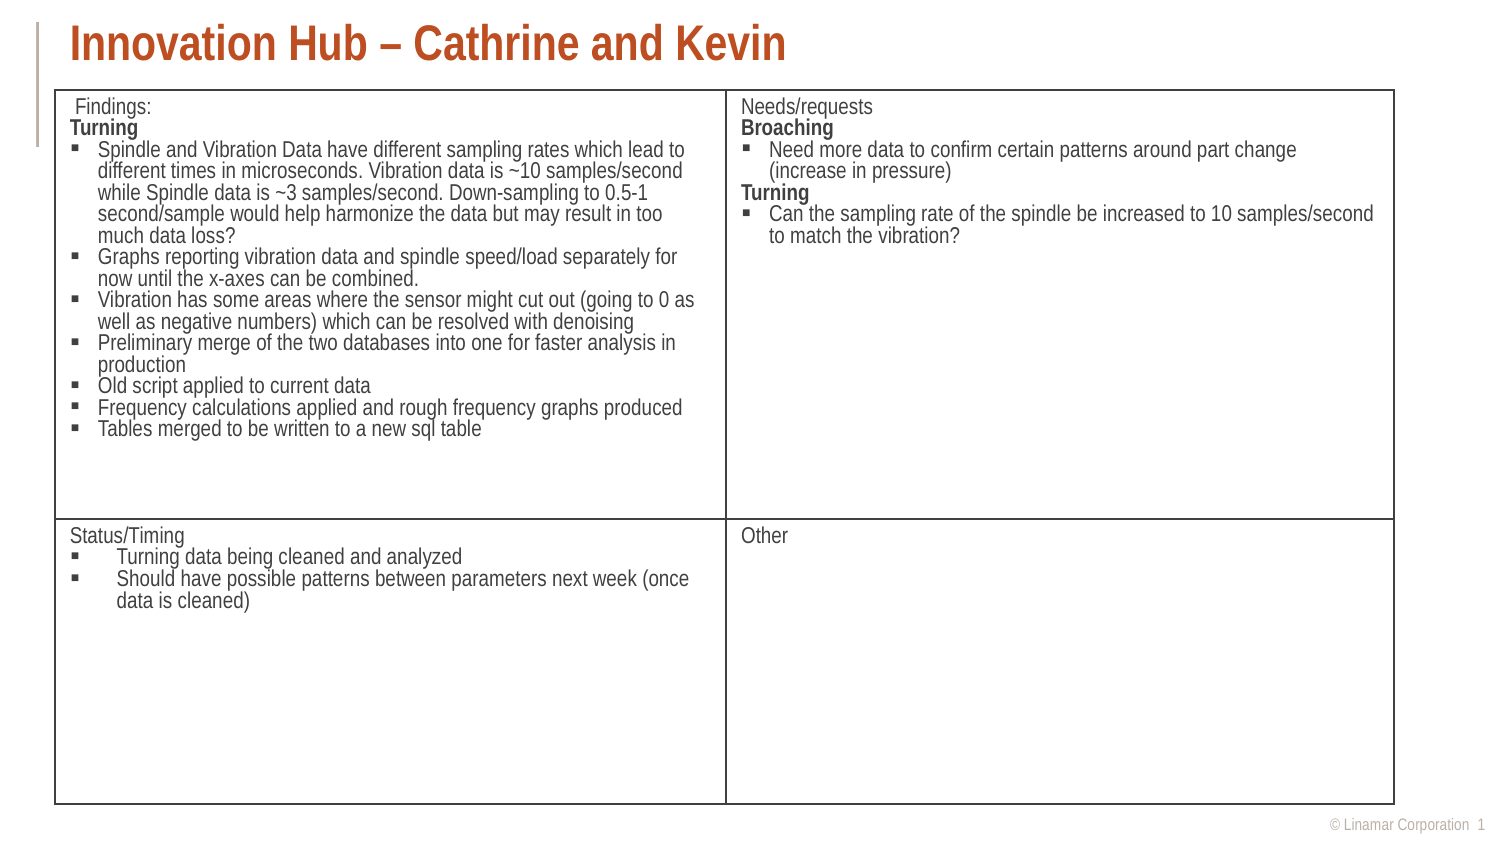

# Innovation Hub – Cathrine and Kevin
| Findings: Turning Spindle and Vibration Data have different sampling rates which lead to different times in microseconds. Vibration data is ~10 samples/second while Spindle data is ~3 samples/second. Down-sampling to 0.5-1 second/sample would help harmonize the data but may result in too much data loss? Graphs reporting vibration data and spindle speed/load separately for now until the x-axes can be combined. Vibration has some areas where the sensor might cut out (going to 0 as well as negative numbers) which can be resolved with denoising Preliminary merge of the two databases into one for faster analysis in production Old script applied to current data Frequency calculations applied and rough frequency graphs produced Tables merged to be written to a new sql table | Needs/requests Broaching Need more data to confirm certain patterns around part change (increase in pressure) Turning Can the sampling rate of the spindle be increased to 10 samples/second to match the vibration? |
| --- | --- |
| Status/Timing Turning data being cleaned and analyzed Should have possible patterns between parameters next week (once data is cleaned) | Other |